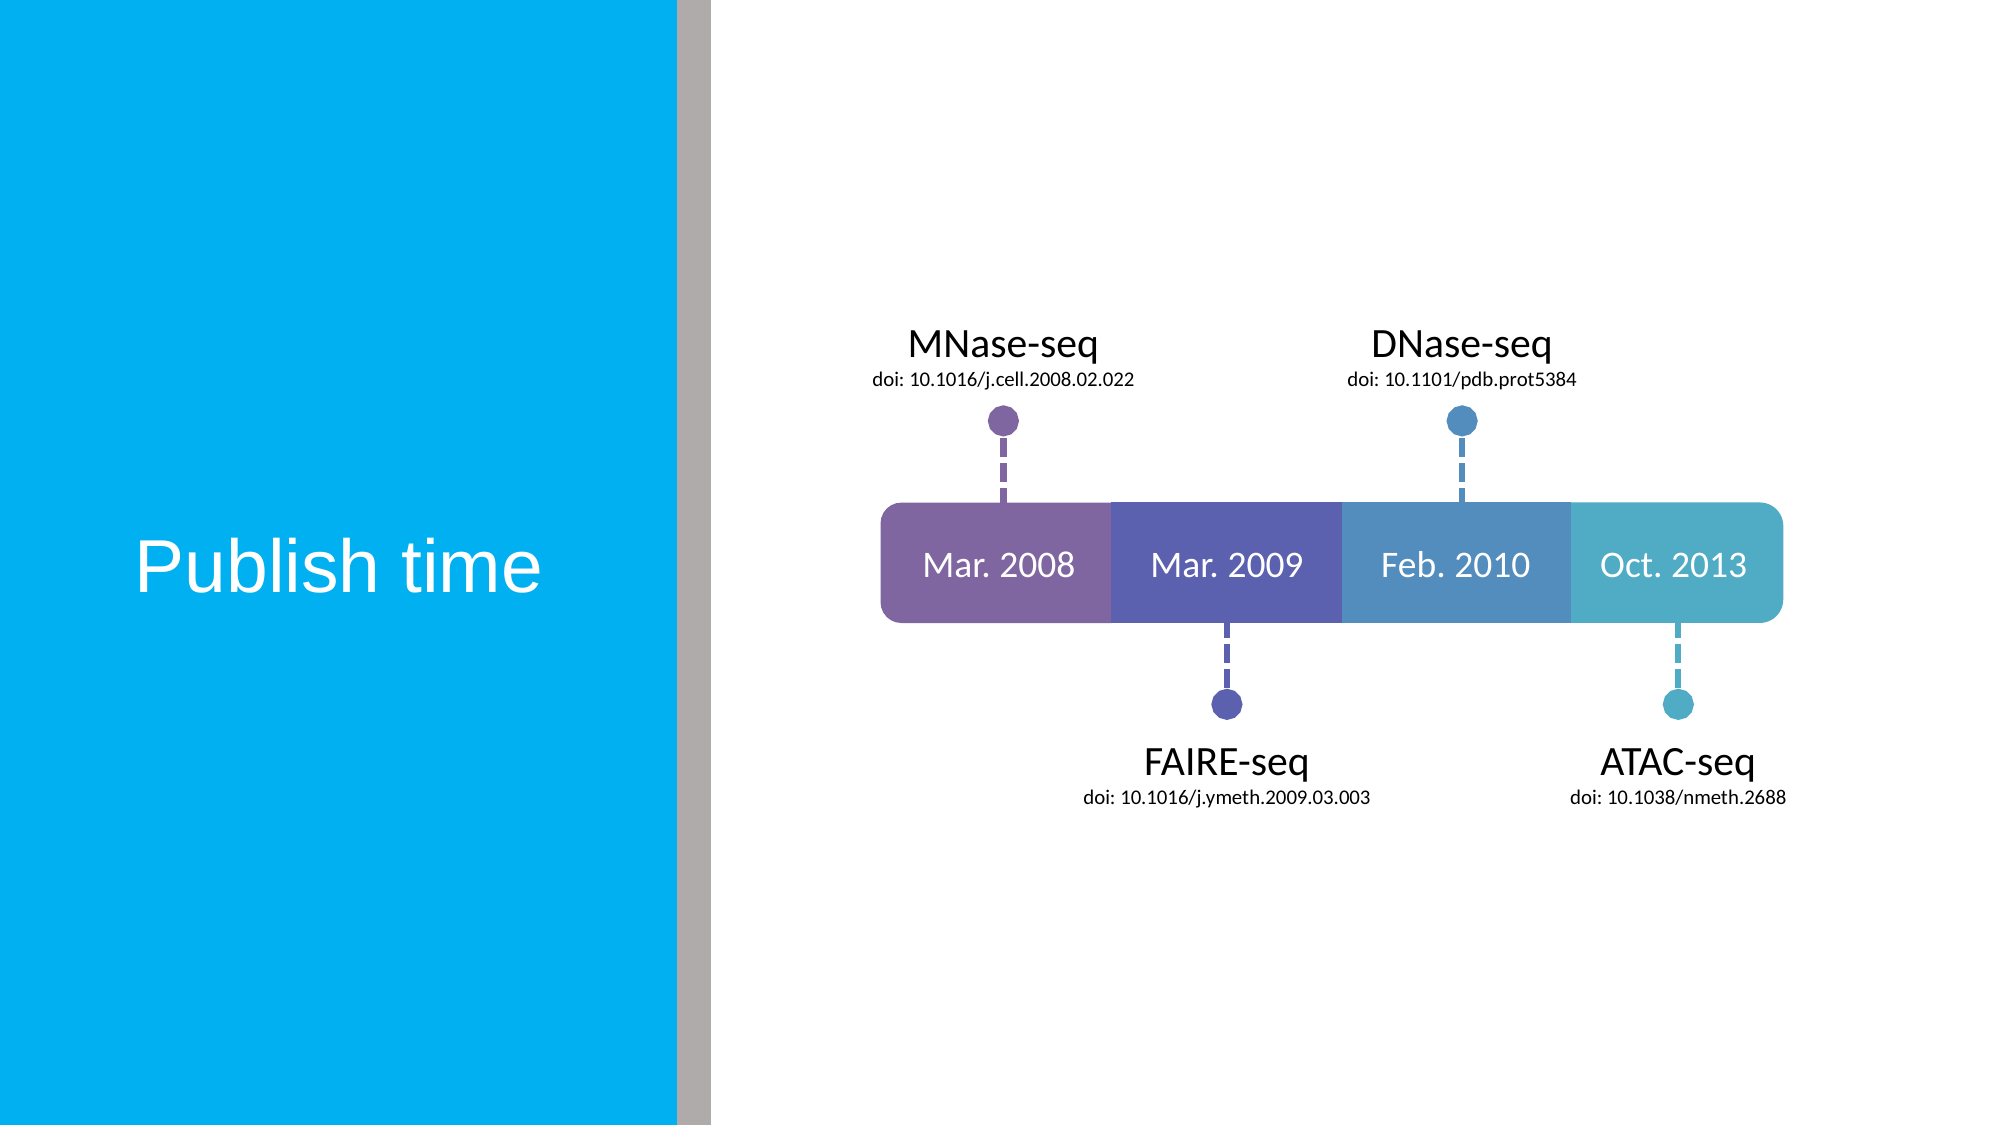

Publish time

MNase-seq
doi: 10.1016/j.cell.2008.02.022
DNase-seq
doi: 10.1101/pdb.prot5384
Mar. 2008
Oct. 2013
Mar. 2009
Feb. 2010
FAIRE-seq
doi: 10.1016/j.ymeth.2009.03.003
ATAC-seq
doi: 10.1038/nmeth.2688